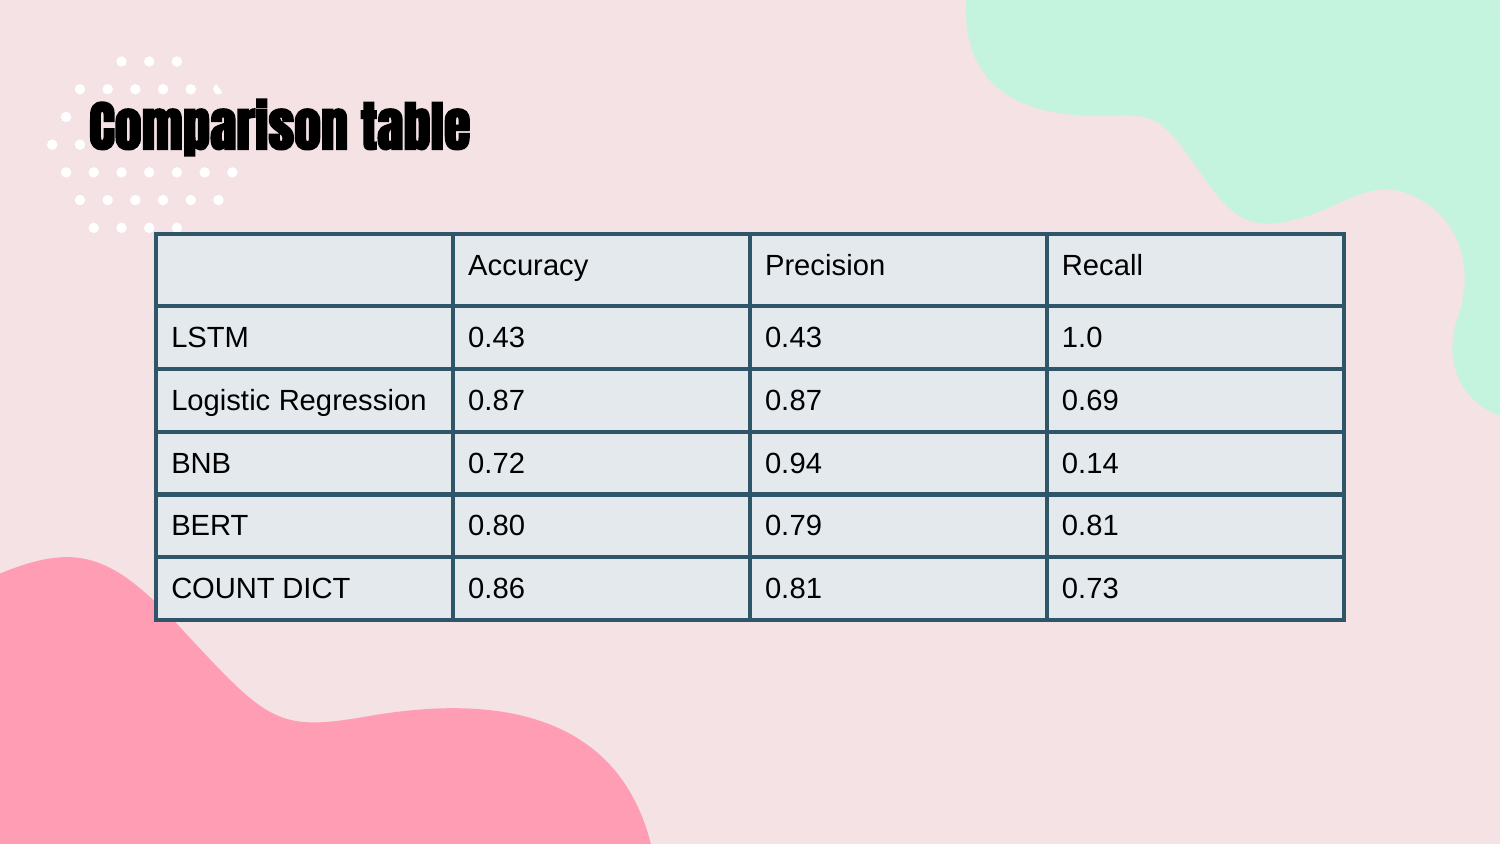

Comparison table
|  | Accuracy | Precision | Recall |
| --- | --- | --- | --- |
| LSTM | 0.43 | 0.43 | 1.0 |
| Logistic Regression | 0.87 | 0.87 | 0.69 |
| BNB | 0.72 | 0.94 | 0.14 |
| BERT | 0.80 | 0.79 | 0.81 |
| COUNT DICT | 0.86 | 0.81 | 0.73 |